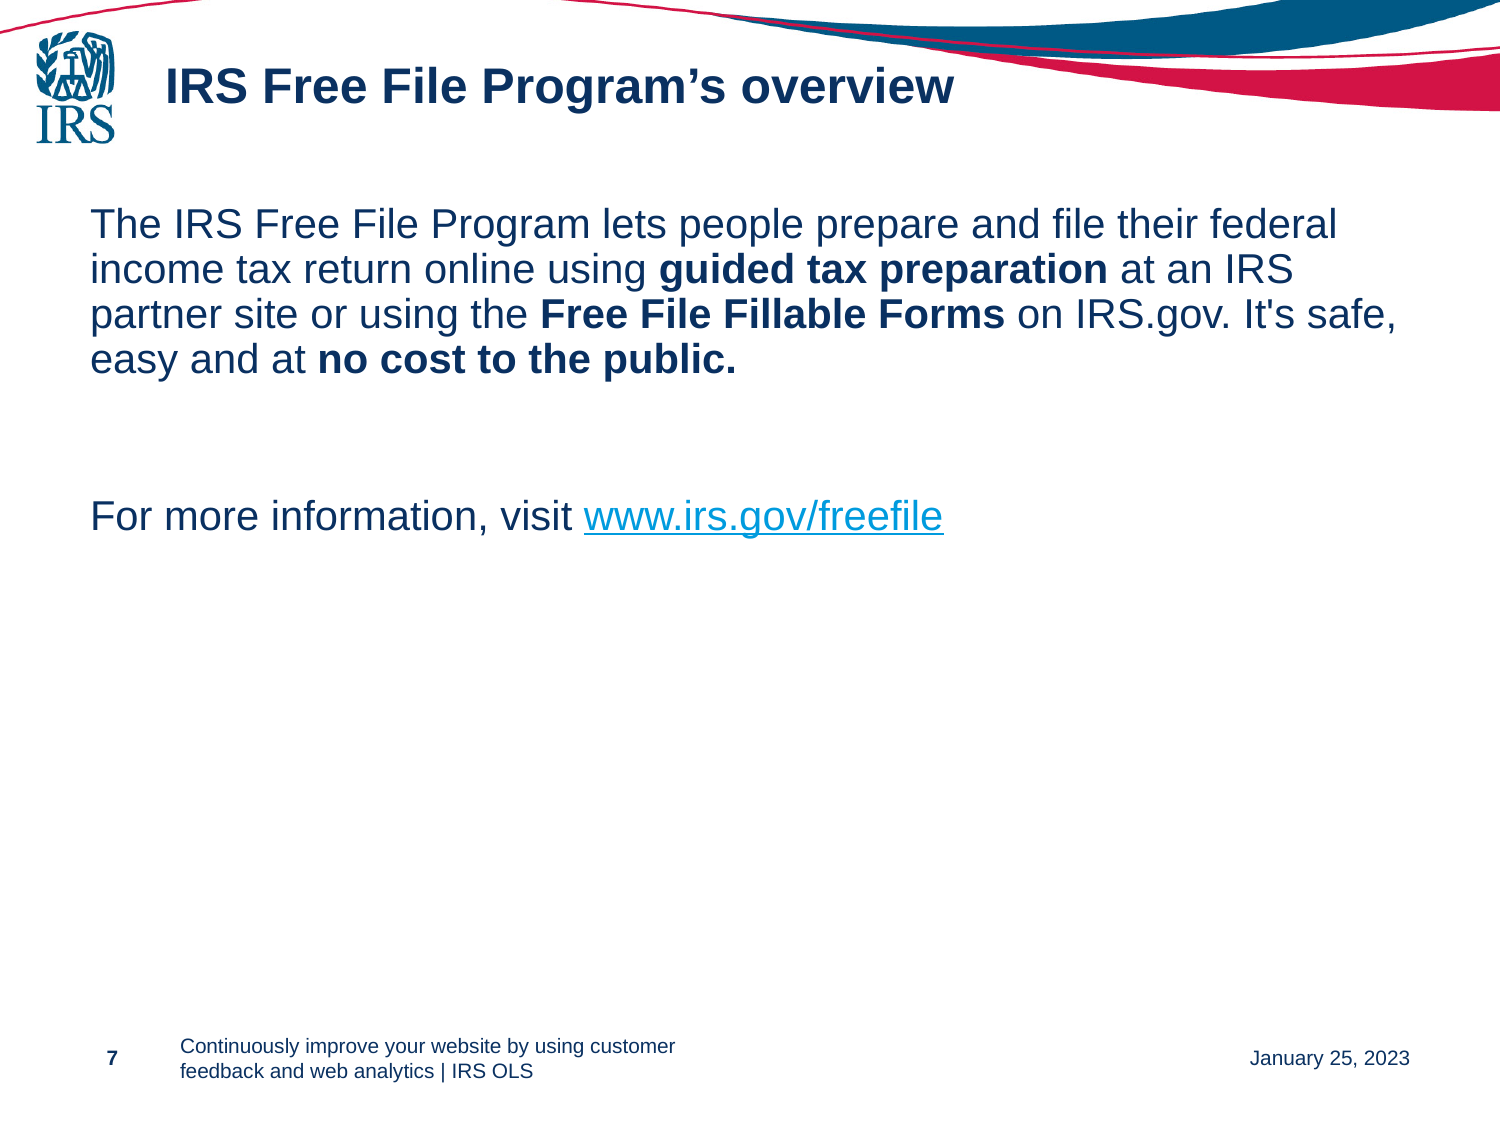

# IRS Free File Program’s overview
The IRS Free File Program lets people prepare and file their federal income tax return online using guided tax preparation at an IRS partner site or using the Free File Fillable Forms on IRS.gov. It's safe, easy and at no cost to the public.

For more information, visit www.irs.gov/freefile

7
Continuously improve your website by using customer feedback and web analytics | IRS OLS
January 25, 2023